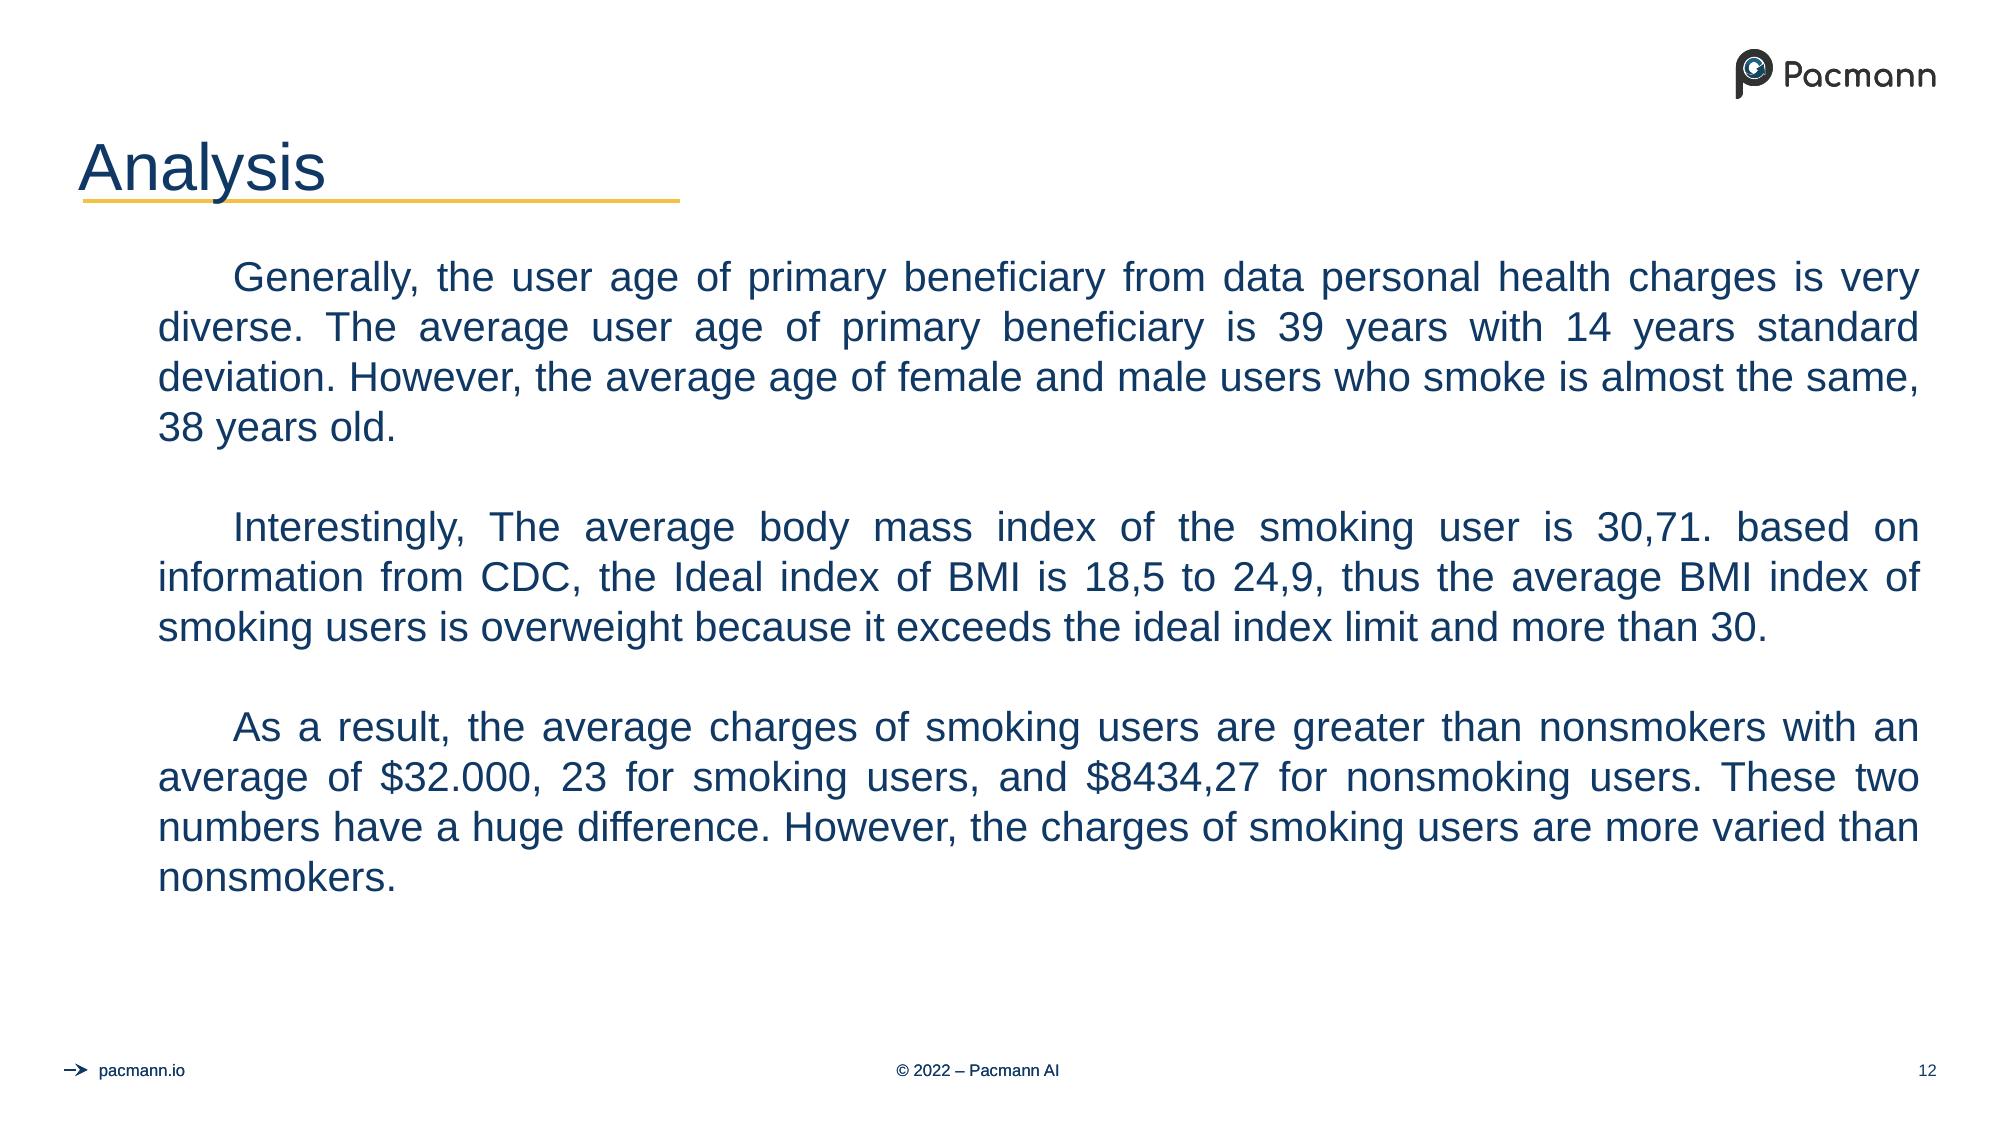

# Analysis
Generally, the user age of primary beneﬁciary from data personal health charges is very diverse. The average user age of primary beneﬁciary is 39 years with 14 years standard deviation. However, the average age of female and male users who smoke is almost the same, 38 years old.

Interestingly, The average body mass index of the smoking user is 30,71. based on information from CDC, the Ideal index of BMI is 18,5 to 24,9, thus the average BMI index of smoking users is overweight because it exceeds the ideal index limit and more than 30.

As a result, the average charges of smoking users are greater than nonsmokers with an average of $32.000, 23 for smoking users, and $8434,27 for nonsmoking users. These two numbers have a huge difference. However, the charges of smoking users are more varied than nonsmokers.